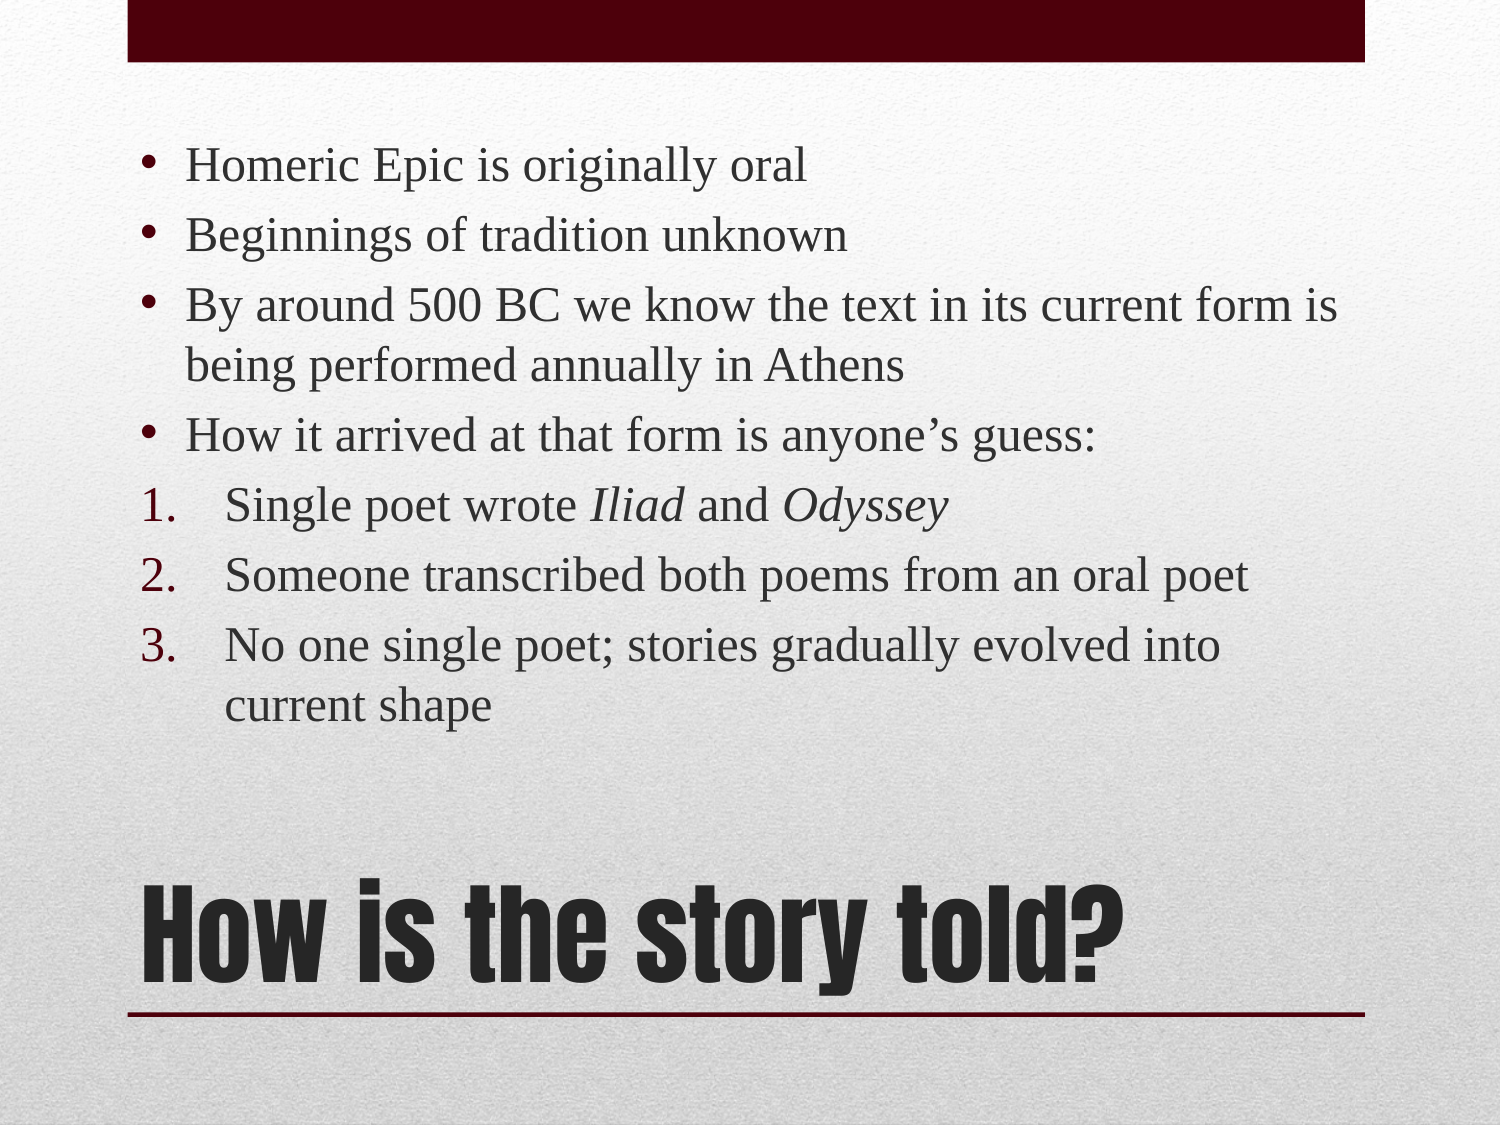

Homeric Epic is originally oral
Beginnings of tradition unknown
By around 500 BC we know the text in its current form is being performed annually in Athens
How it arrived at that form is anyone’s guess:
Single poet wrote Iliad and Odyssey
Someone transcribed both poems from an oral poet
No one single poet; stories gradually evolved into current shape
# How is the story told?